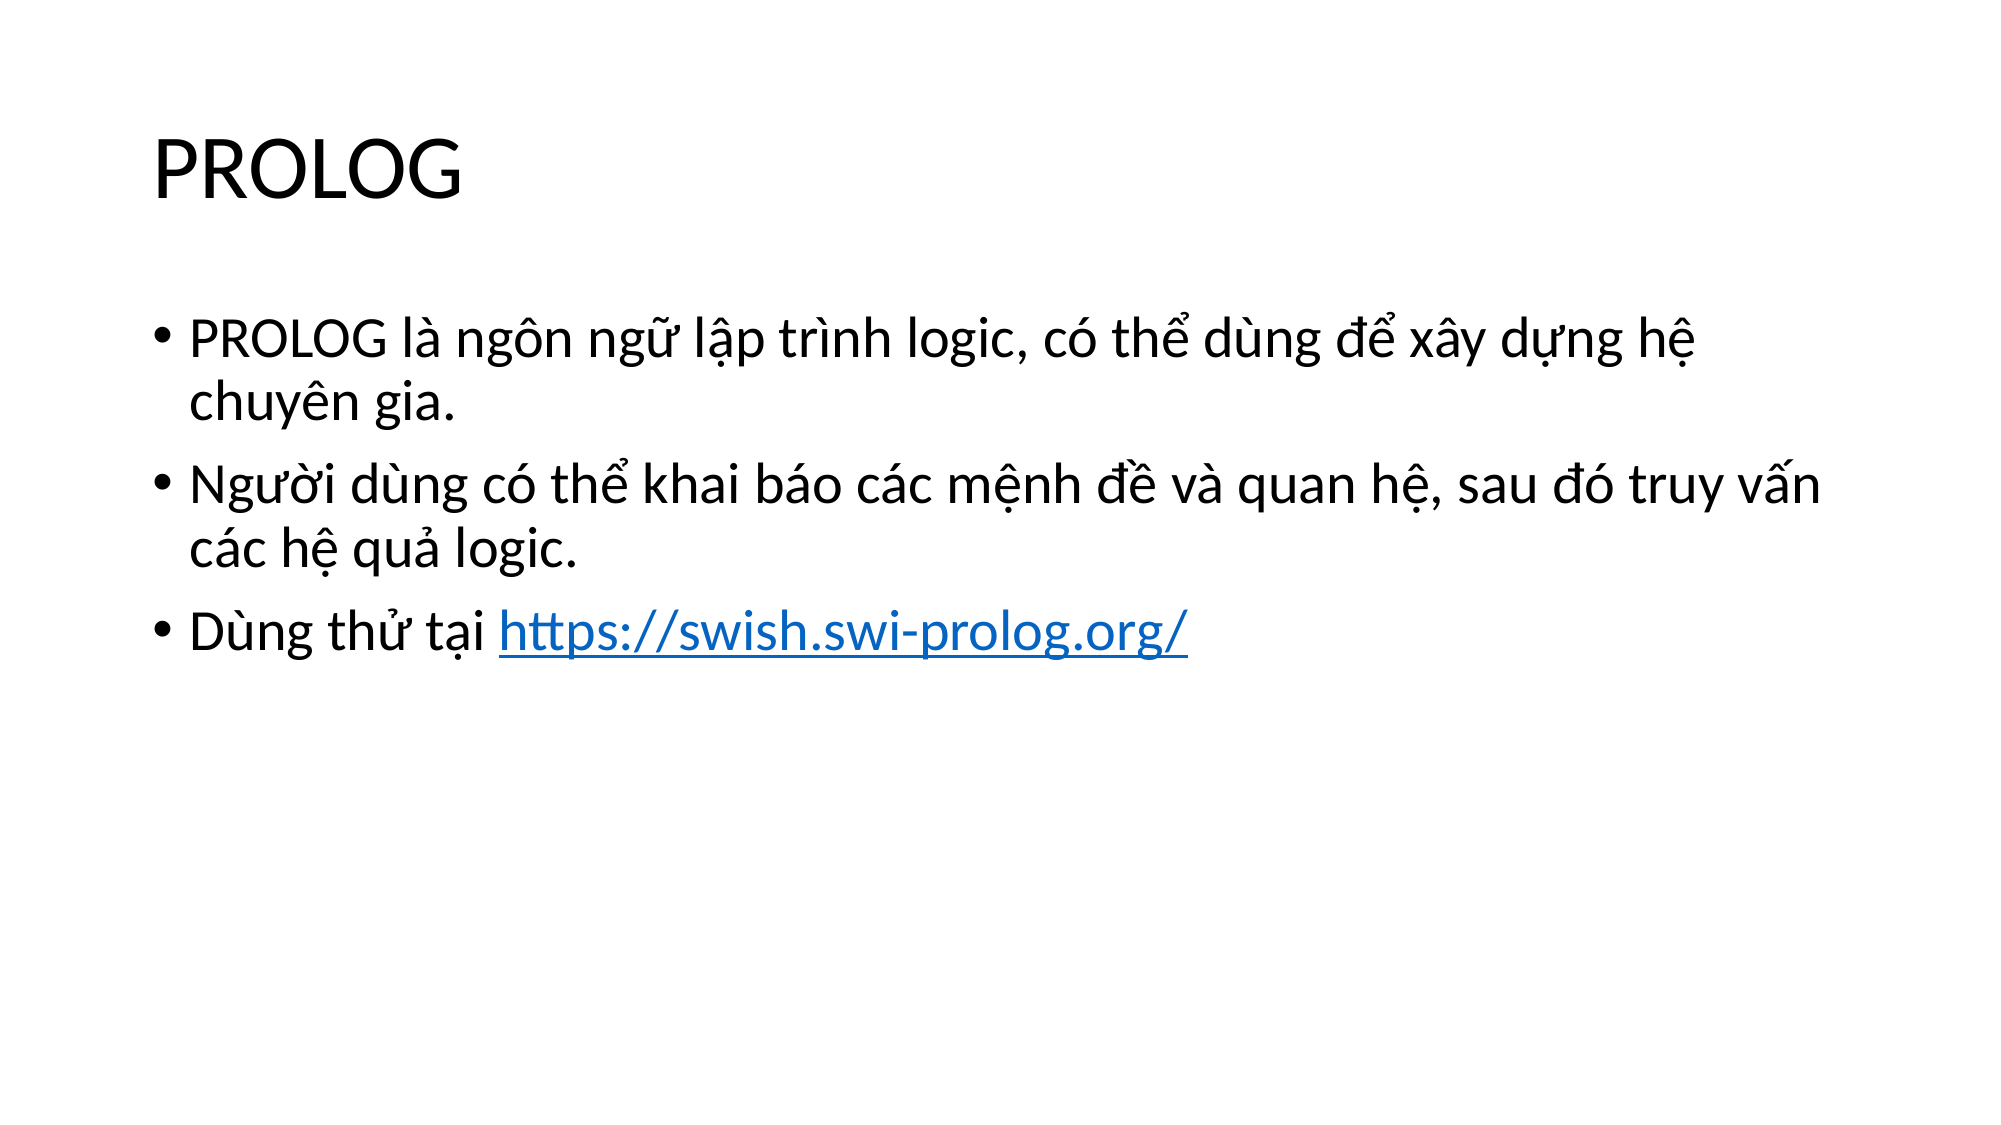

# PROLOG
PROLOG là ngôn ngữ lập trình logic, có thể dùng để xây dựng hệ chuyên gia.
Người dùng có thể khai báo các mệnh đề và quan hệ, sau đó truy vấn các hệ quả logic.
Dùng thử tại https://swish.swi-prolog.org/